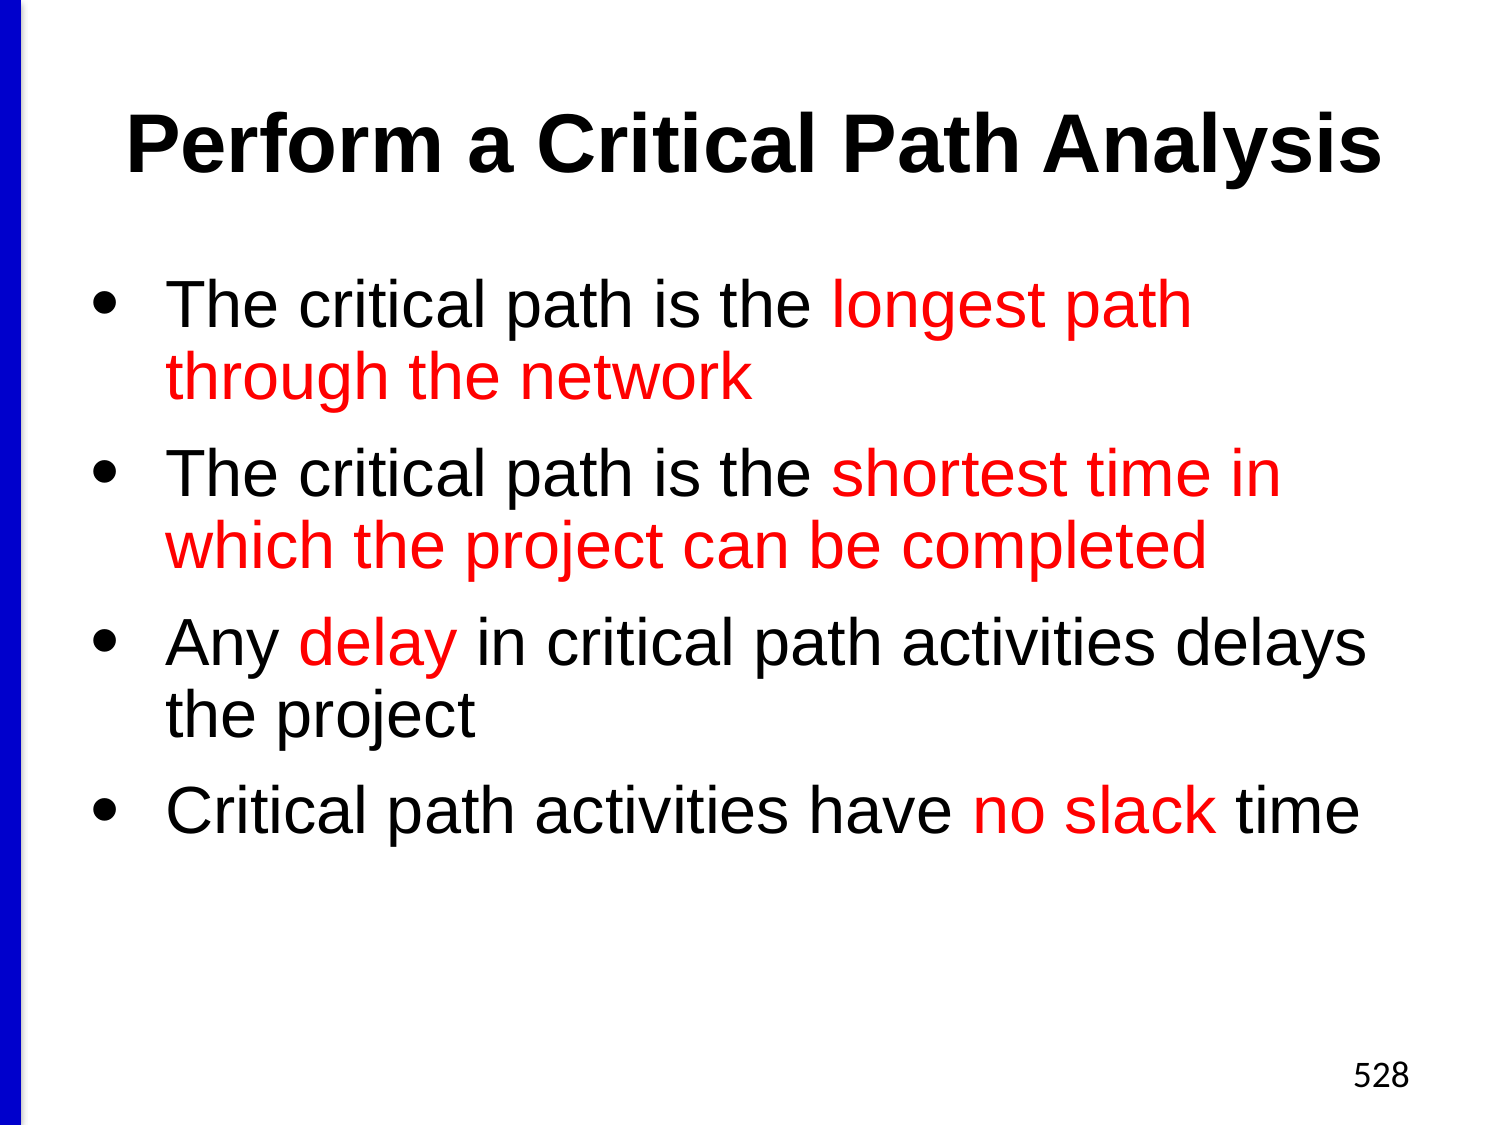

# Perform a Critical Path Analysis
The critical path is the longest path through the network
The critical path is the shortest time in which the project can be completed
Any delay in critical path activities delays the project
Critical path activities have no slack time
528